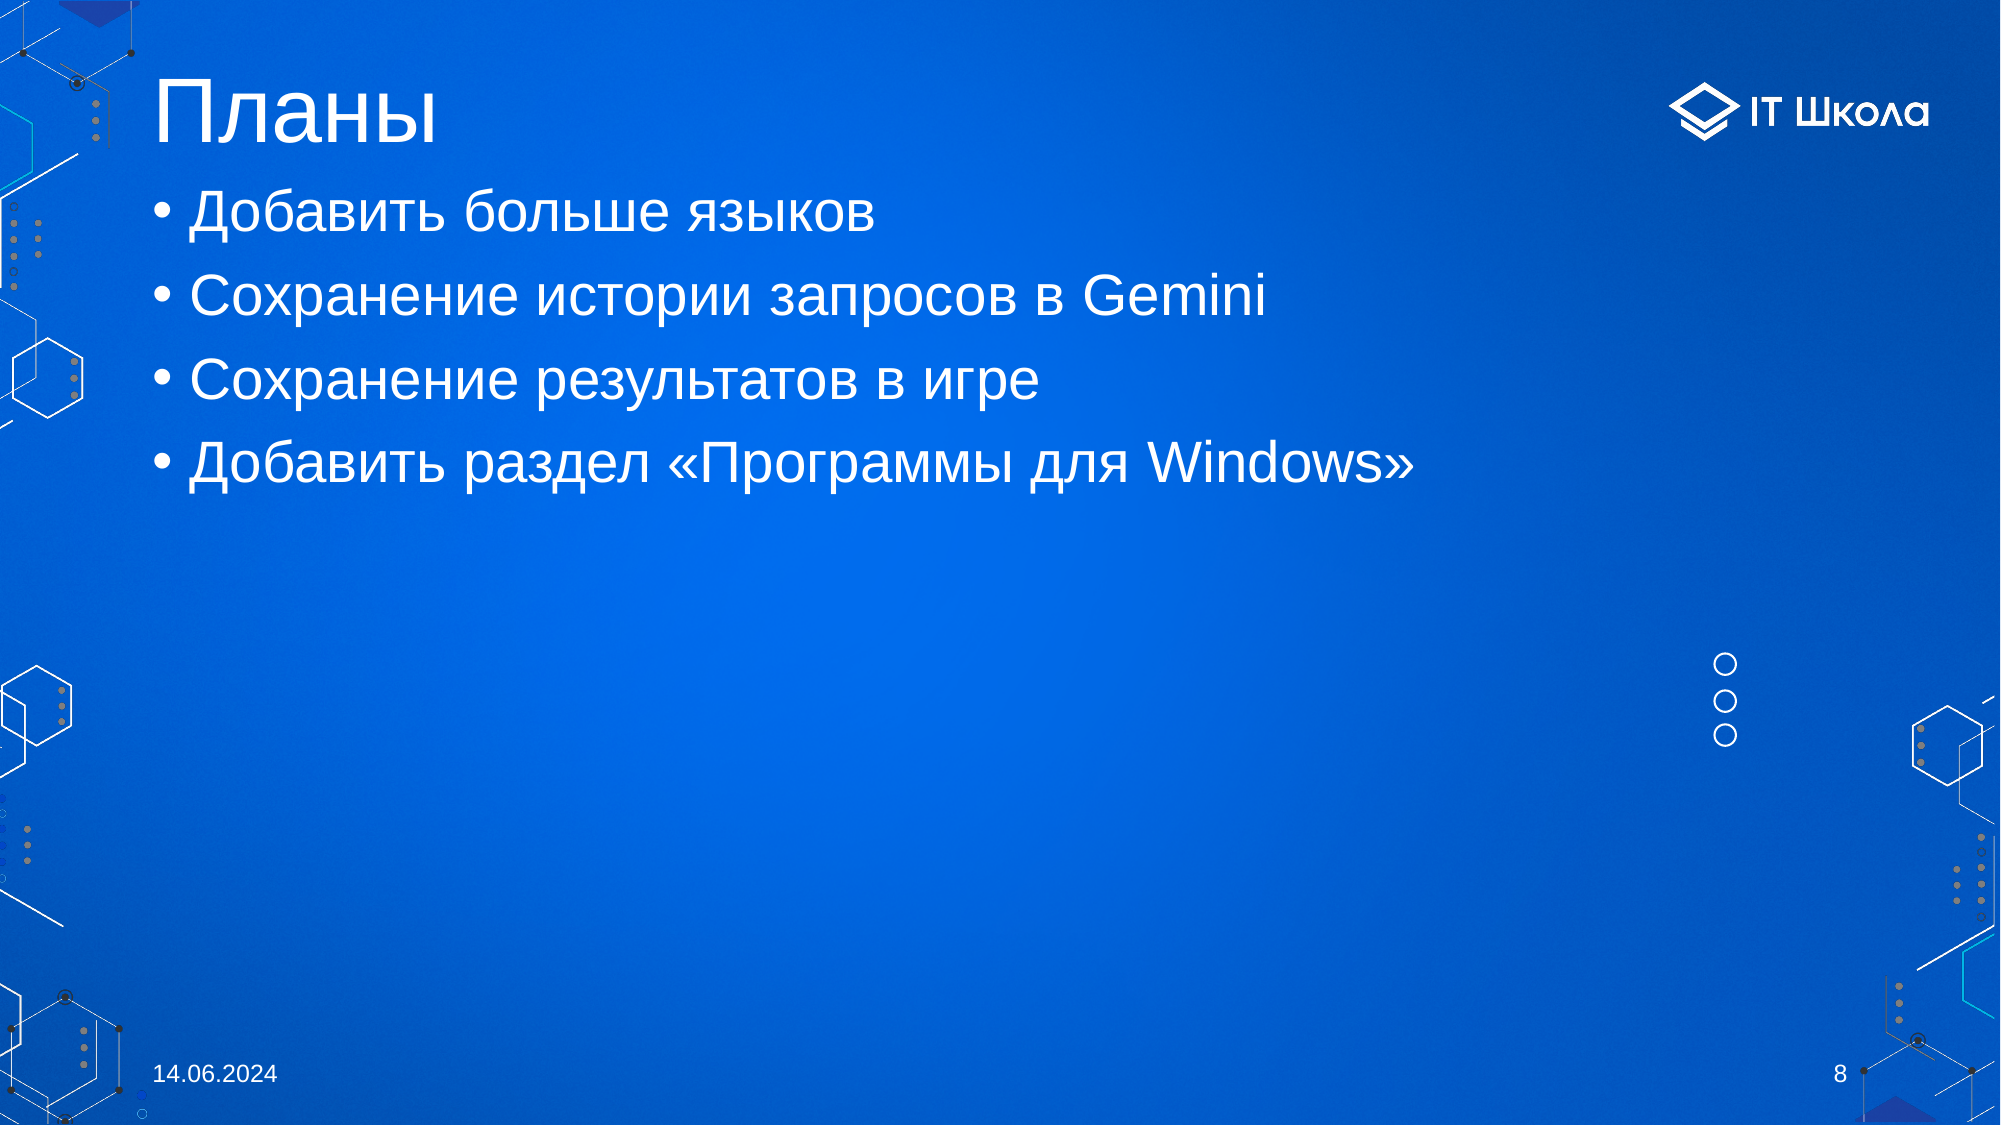

# Планы
Добавить больше языков
Сохранение истории запросов в Gemini
Сохранение результатов в игре
Добавить раздел «Программы для Windows»

14.06.2024
8